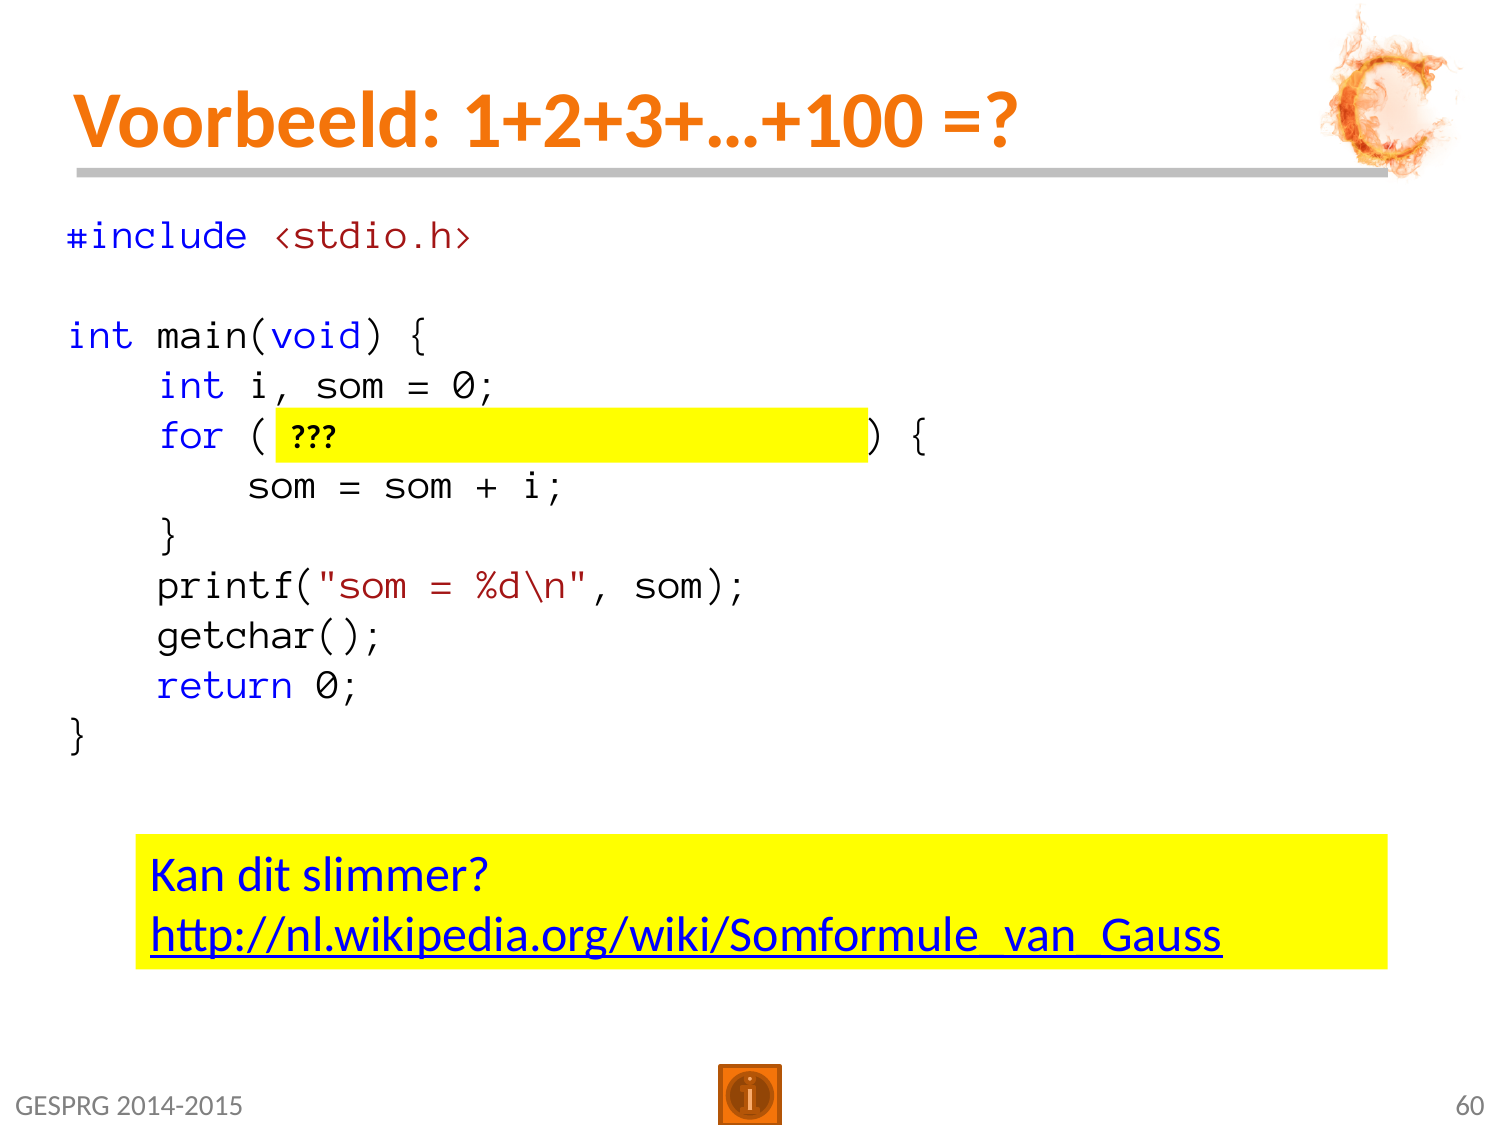

# Voorbeeld: 1+2+3+…+100 =?
#include <stdio.h>

int main(void) {
    int i, som = 0;
    for (i = 1; i <= 100; i = i + 1) {
        som = som + i;
    }
    printf("som = %d\n", som);
    getchar();
    return 0;
}

???
Kan dit slimmer?
http://nl.wikipedia.org/wiki/Somformule_van_Gauss

GESPRG 2014-2015
60